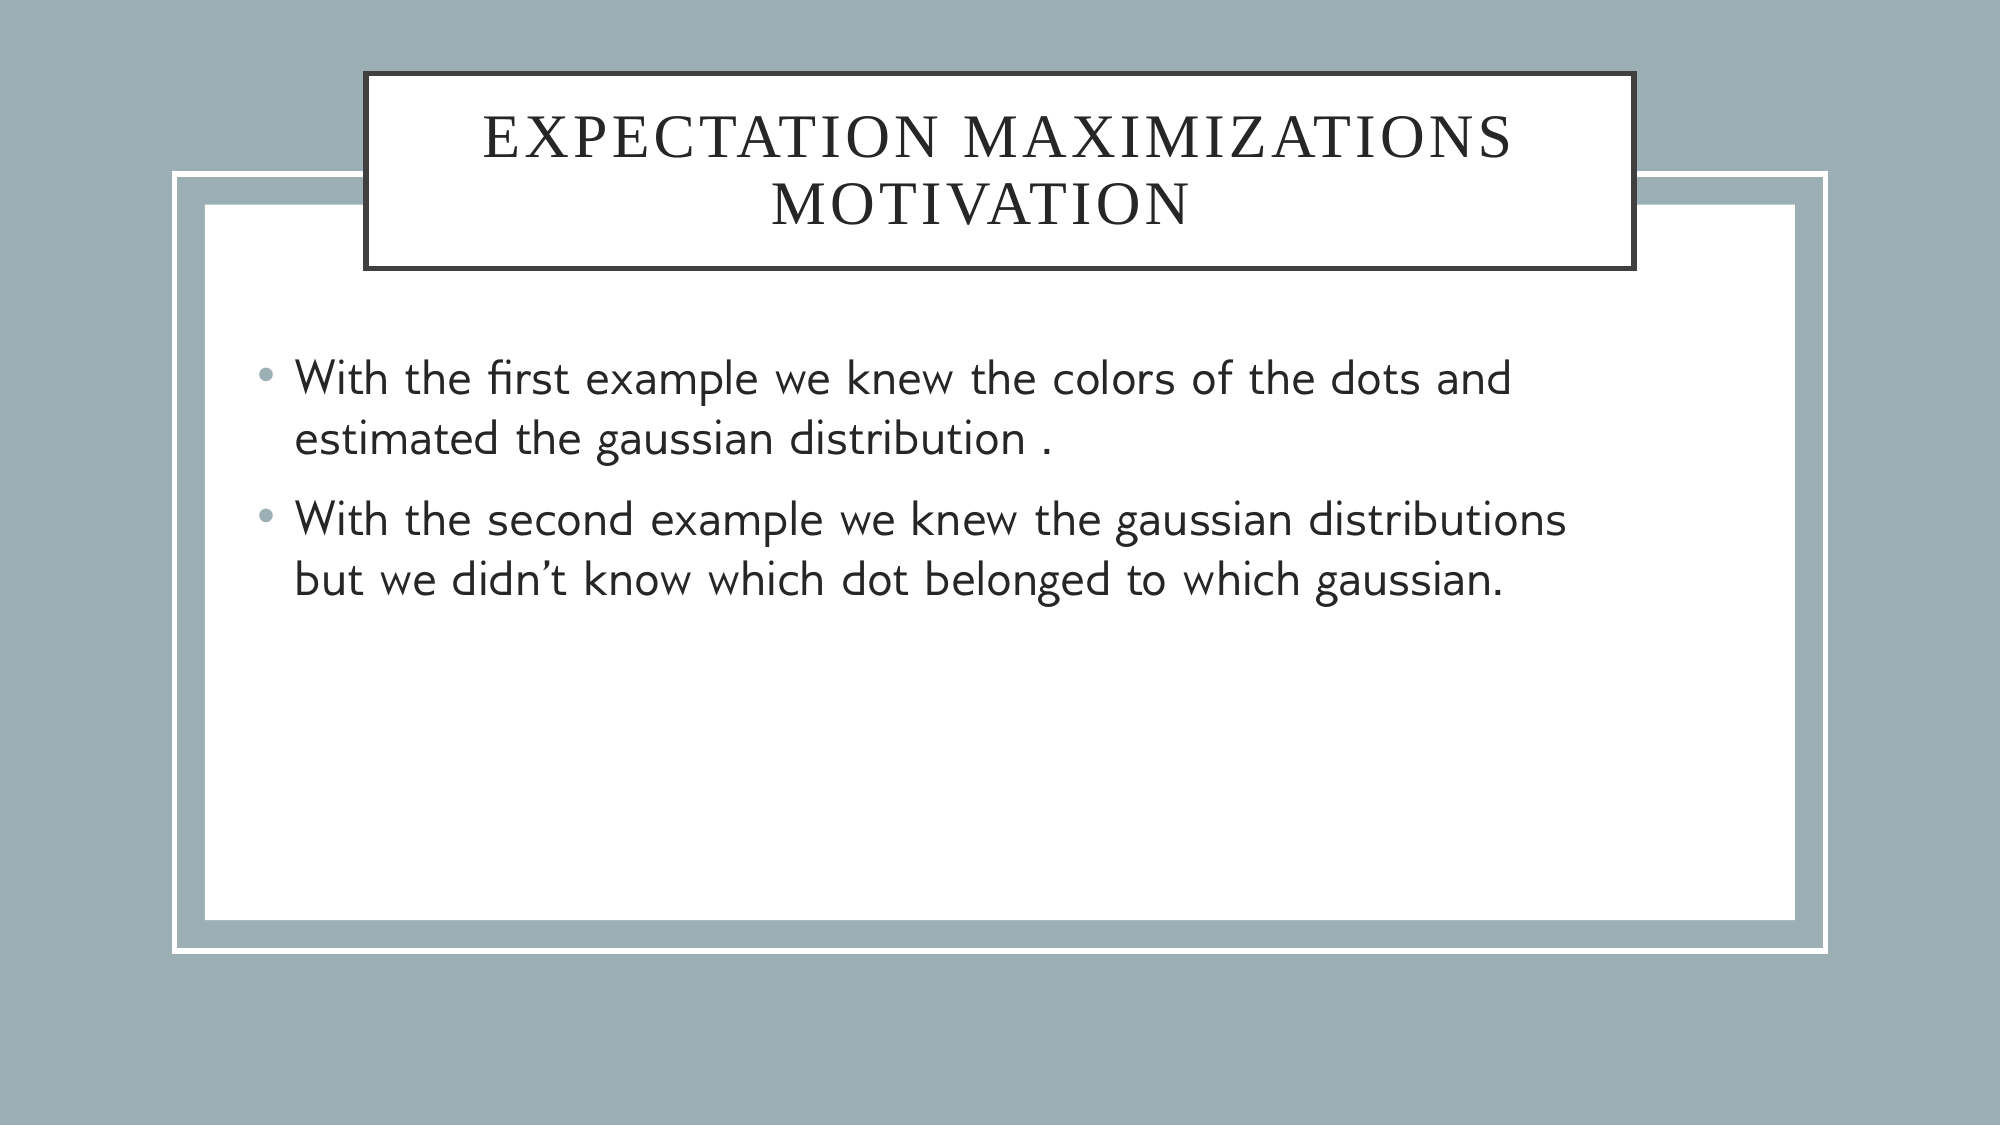

# Expectation maximizations motivation

With the first example we knew the colors of the dots and estimated the gaussian distribution .
With the second example we knew the gaussian distributions but we didn’t know which dot belonged to which gaussian.